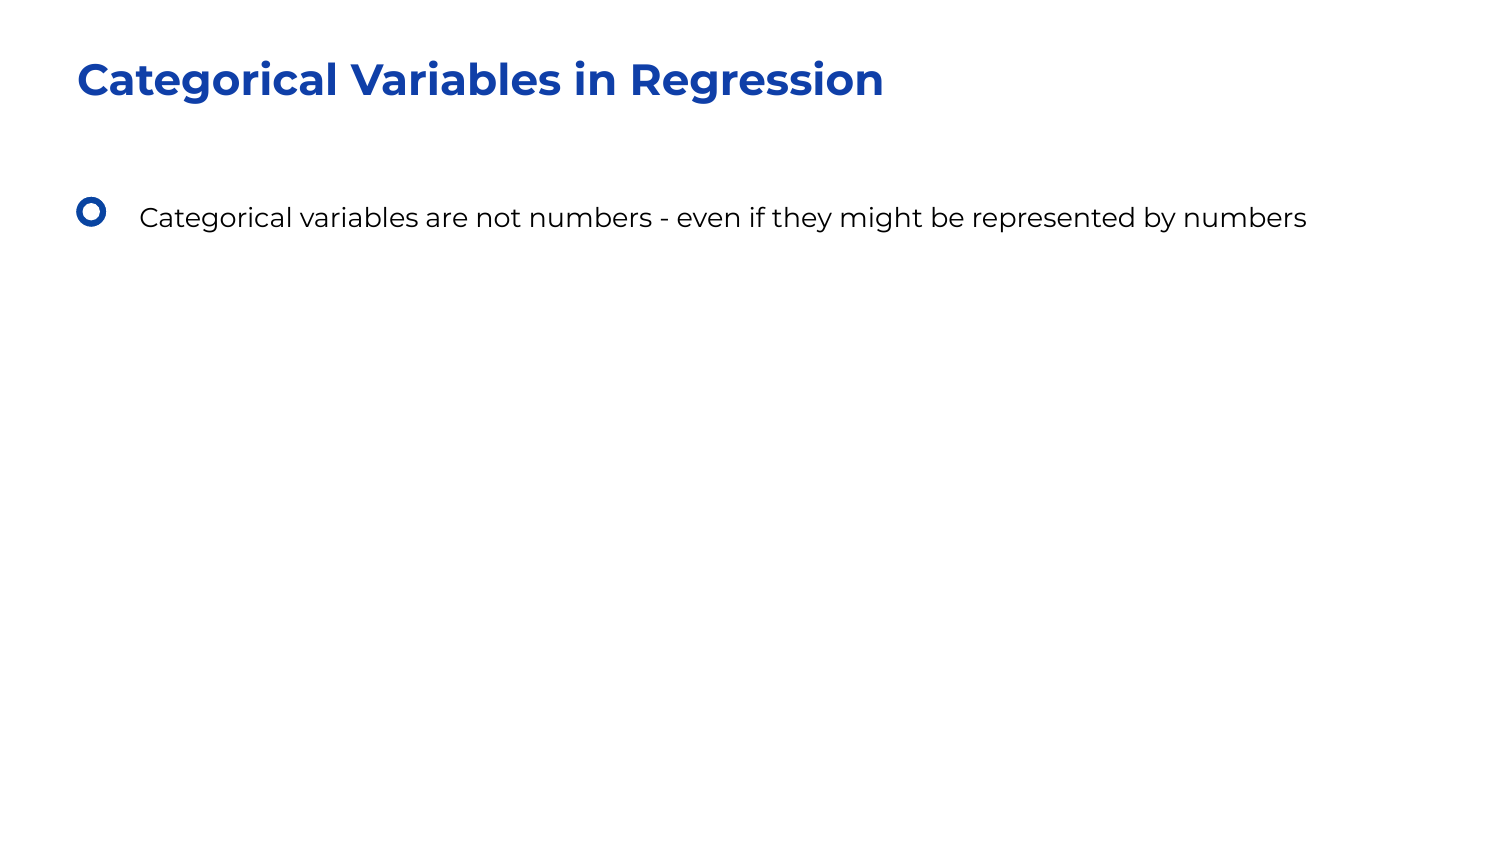

Categorical Variables in Regression
Categorical variables are not numbers - even if they might be represented by numbers